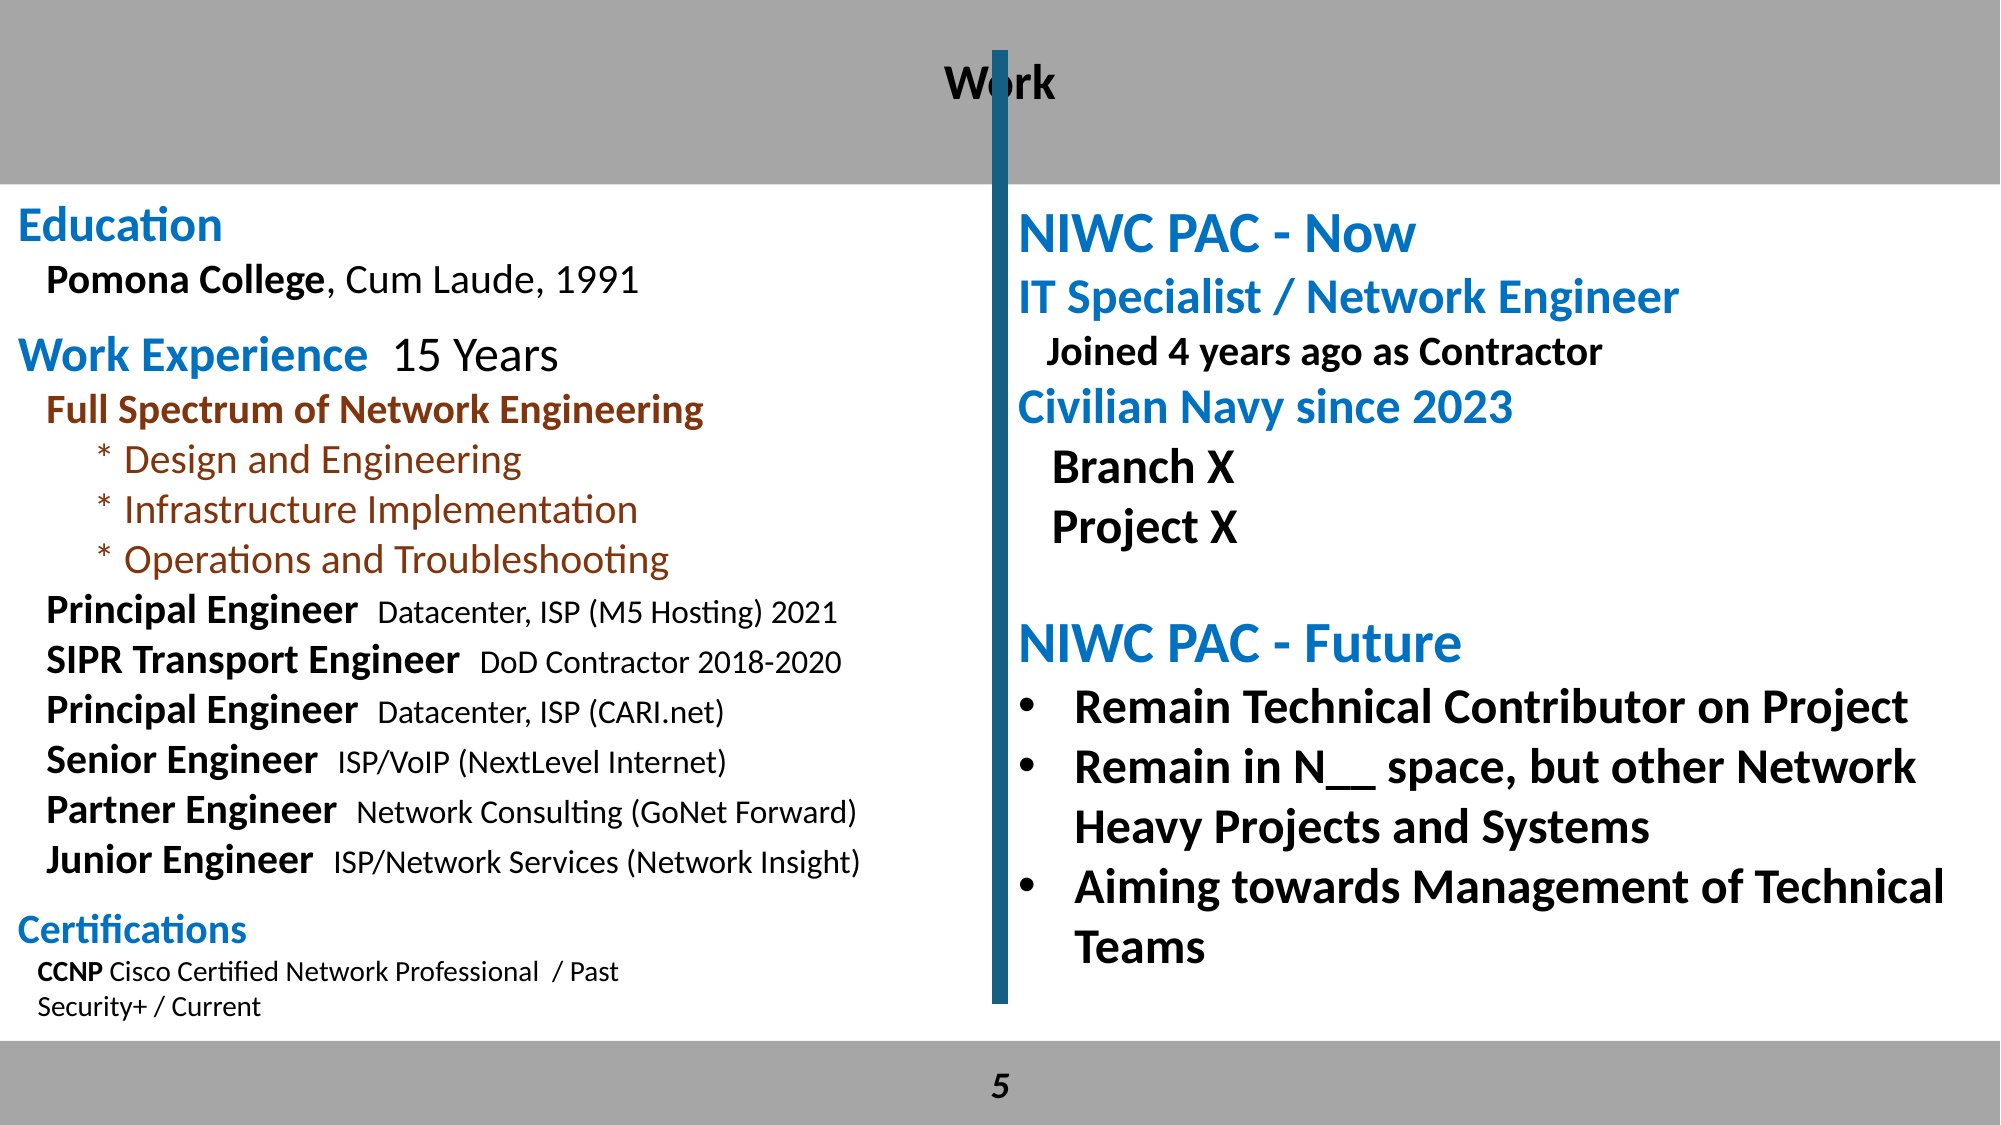

Work
Education
   Pomona College, Cum Laude, 1991

Work Experience  15 Years
   Full Spectrum of Network Engineering
        * Design and Engineering
        * Infrastructure Implementation
        * Operations and Troubleshooting
   Principal Engineer  Datacenter, ISP (M5 Hosting) 2021
   SIPR Transport Engineer  DoD Contractor 2018-2020
   Principal Engineer  Datacenter, ISP (CARI.net)
   Senior Engineer  ISP/VoIP (NextLevel Internet)
   Partner Engineer  Network Consulting (GoNet Forward)
   Junior Engineer  ISP/Network Services (Network Insight)

Certifications
   CCNP Cisco Certified Network Professional  / Past
   Security+ / Current
NIWC PAC - Now
IT Specialist / Network Engineer
   Joined 4 years ago as Contractor
Civilian Navy since 2023
   Branch X
   Project X

NIWC PAC - Future
Remain Technical Contributor on Project
Remain in N__ space, but other Network Heavy Projects and Systems
Aiming towards Management of Technical Teams

5